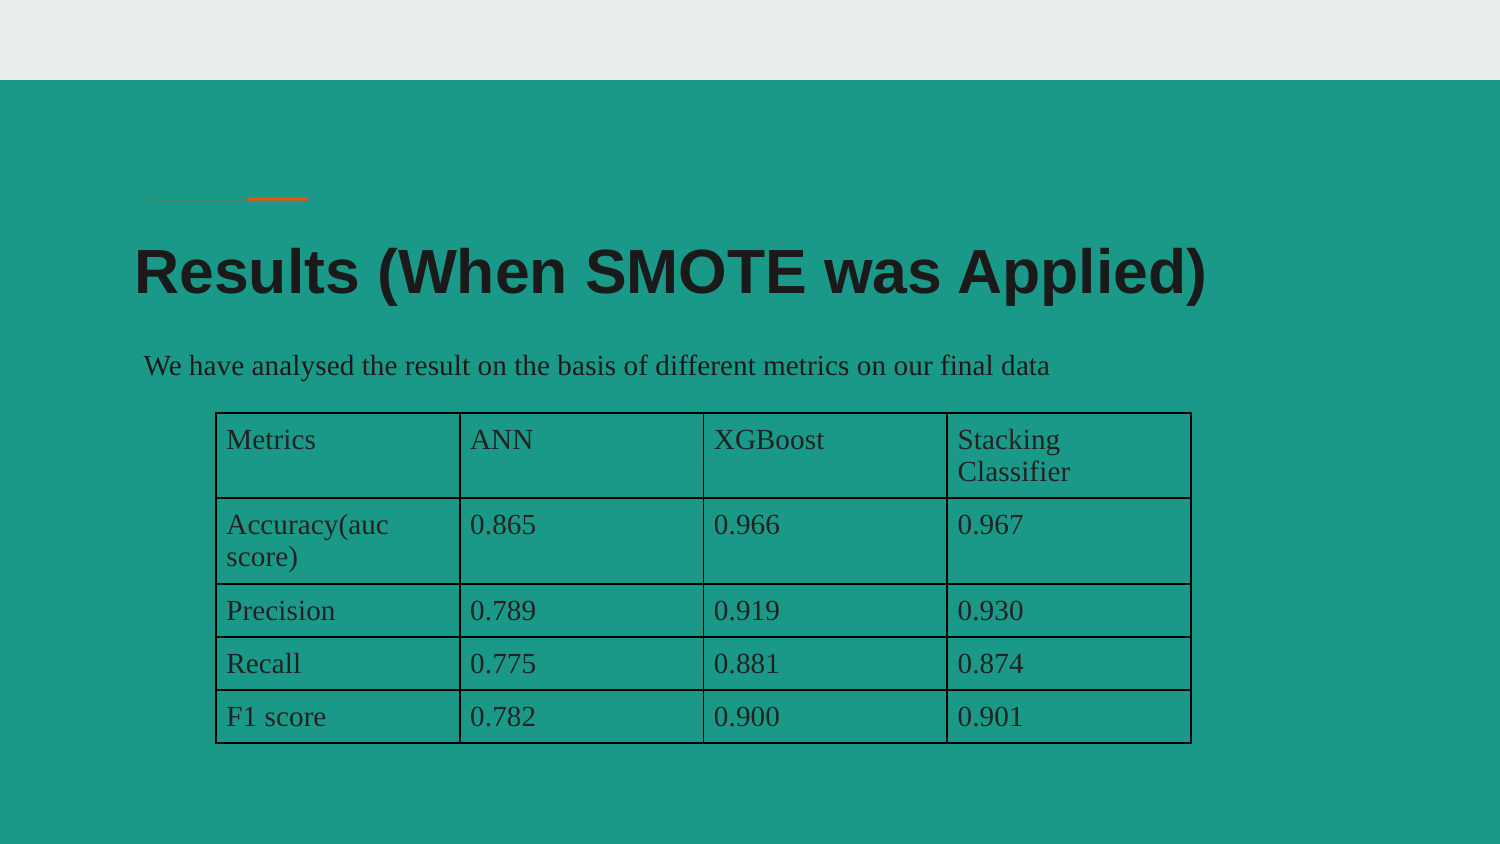

# Results (When SMOTE was Applied)
We have analysed the result on the basis of different metrics on our final data

| Metrics | ANN | XGBoost | Stacking Classifier |
| --- | --- | --- | --- |
| Accuracy(auc score) | 0.865 | 0.966 | 0.967 |
| Precision | 0.789 | 0.919 | 0.930 |
| Recall | 0.775 | 0.881 | 0.874 |
| F1 score | 0.782 | 0.900 | 0.901 |